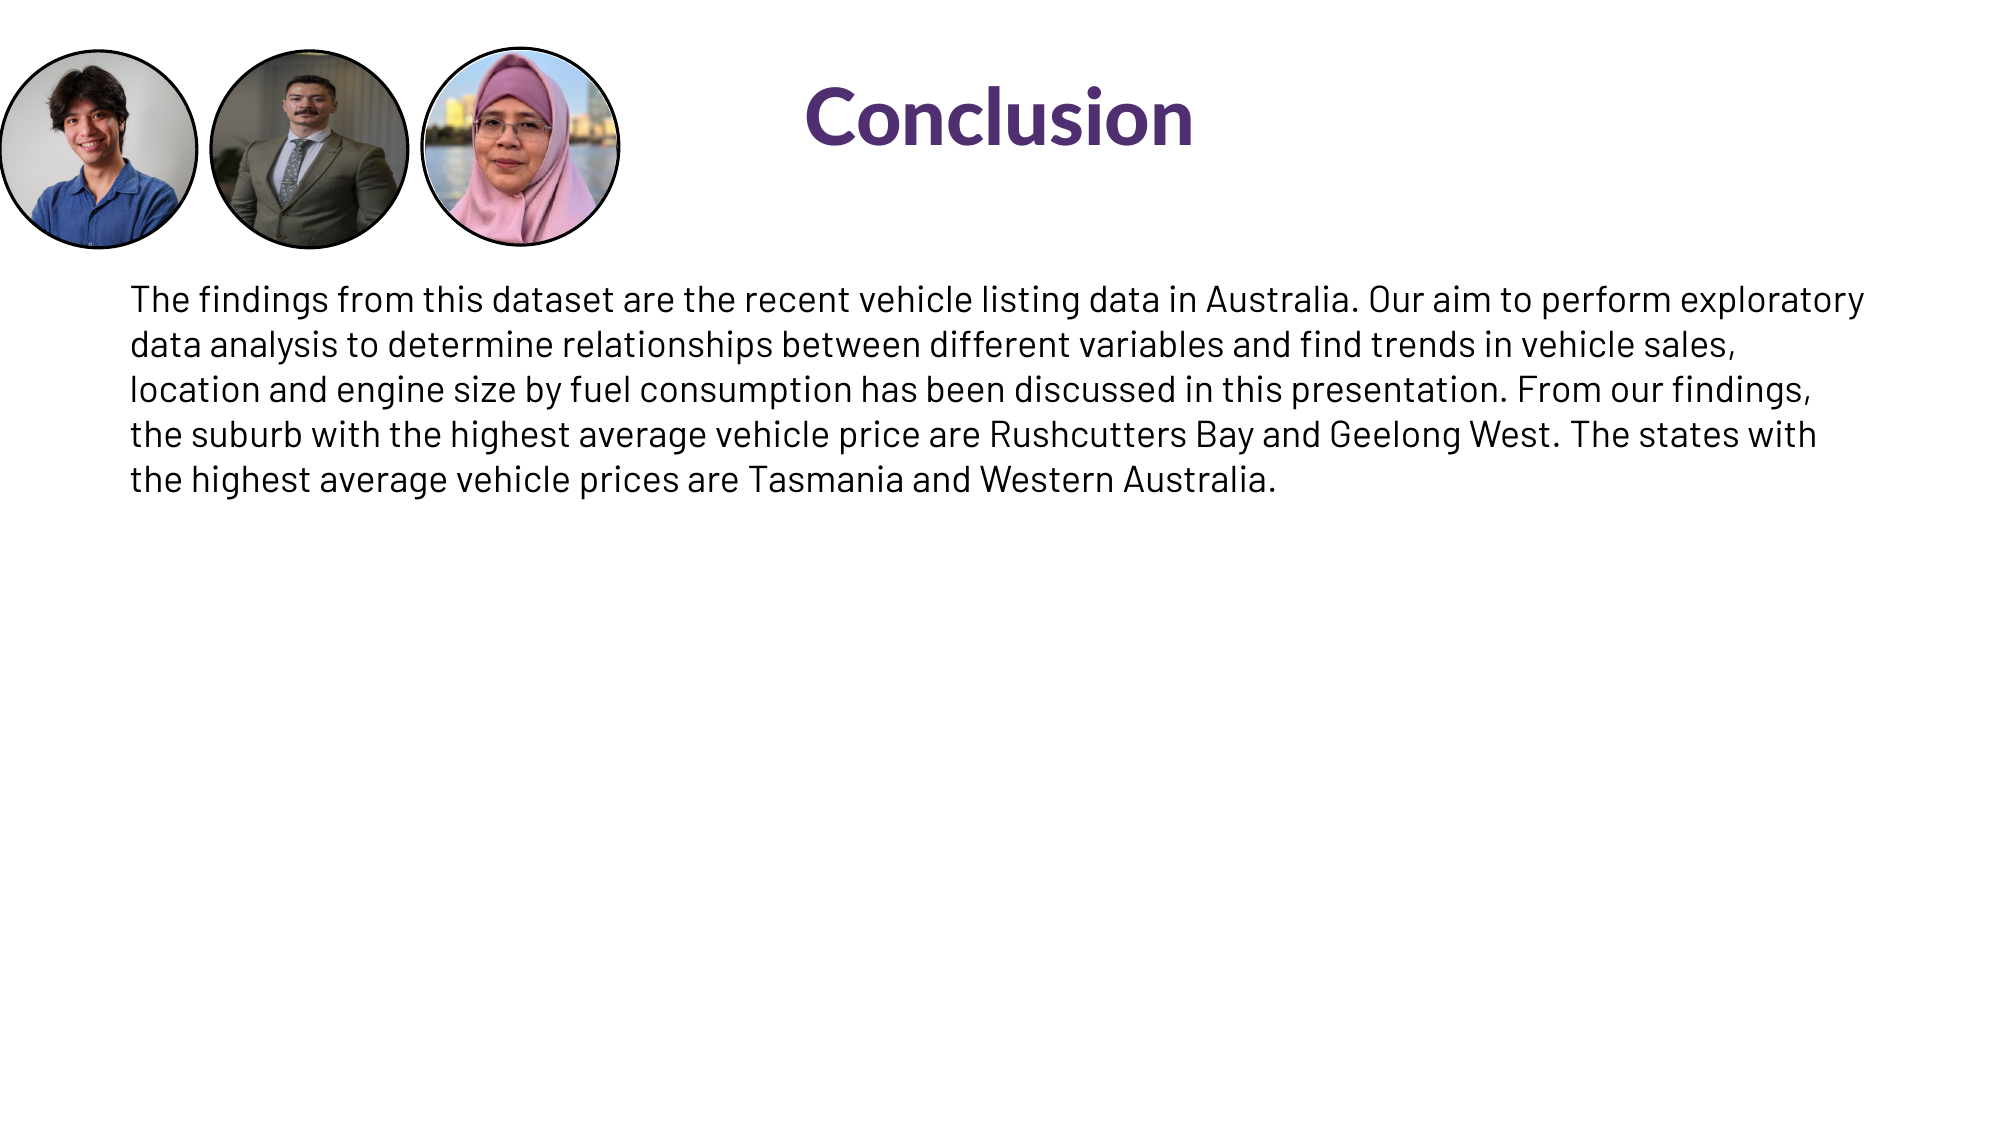

Conclusion
The findings from this dataset are the recent vehicle listing data in Australia. Our aim to perform exploratory data analysis to determine relationships between different variables and find trends in vehicle sales, location and engine size by fuel consumption has been discussed in this presentation. From our findings, the suburb with the highest average vehicle price are Rushcutters Bay and Geelong West. The states with the highest average vehicle prices are Tasmania and Western Australia.